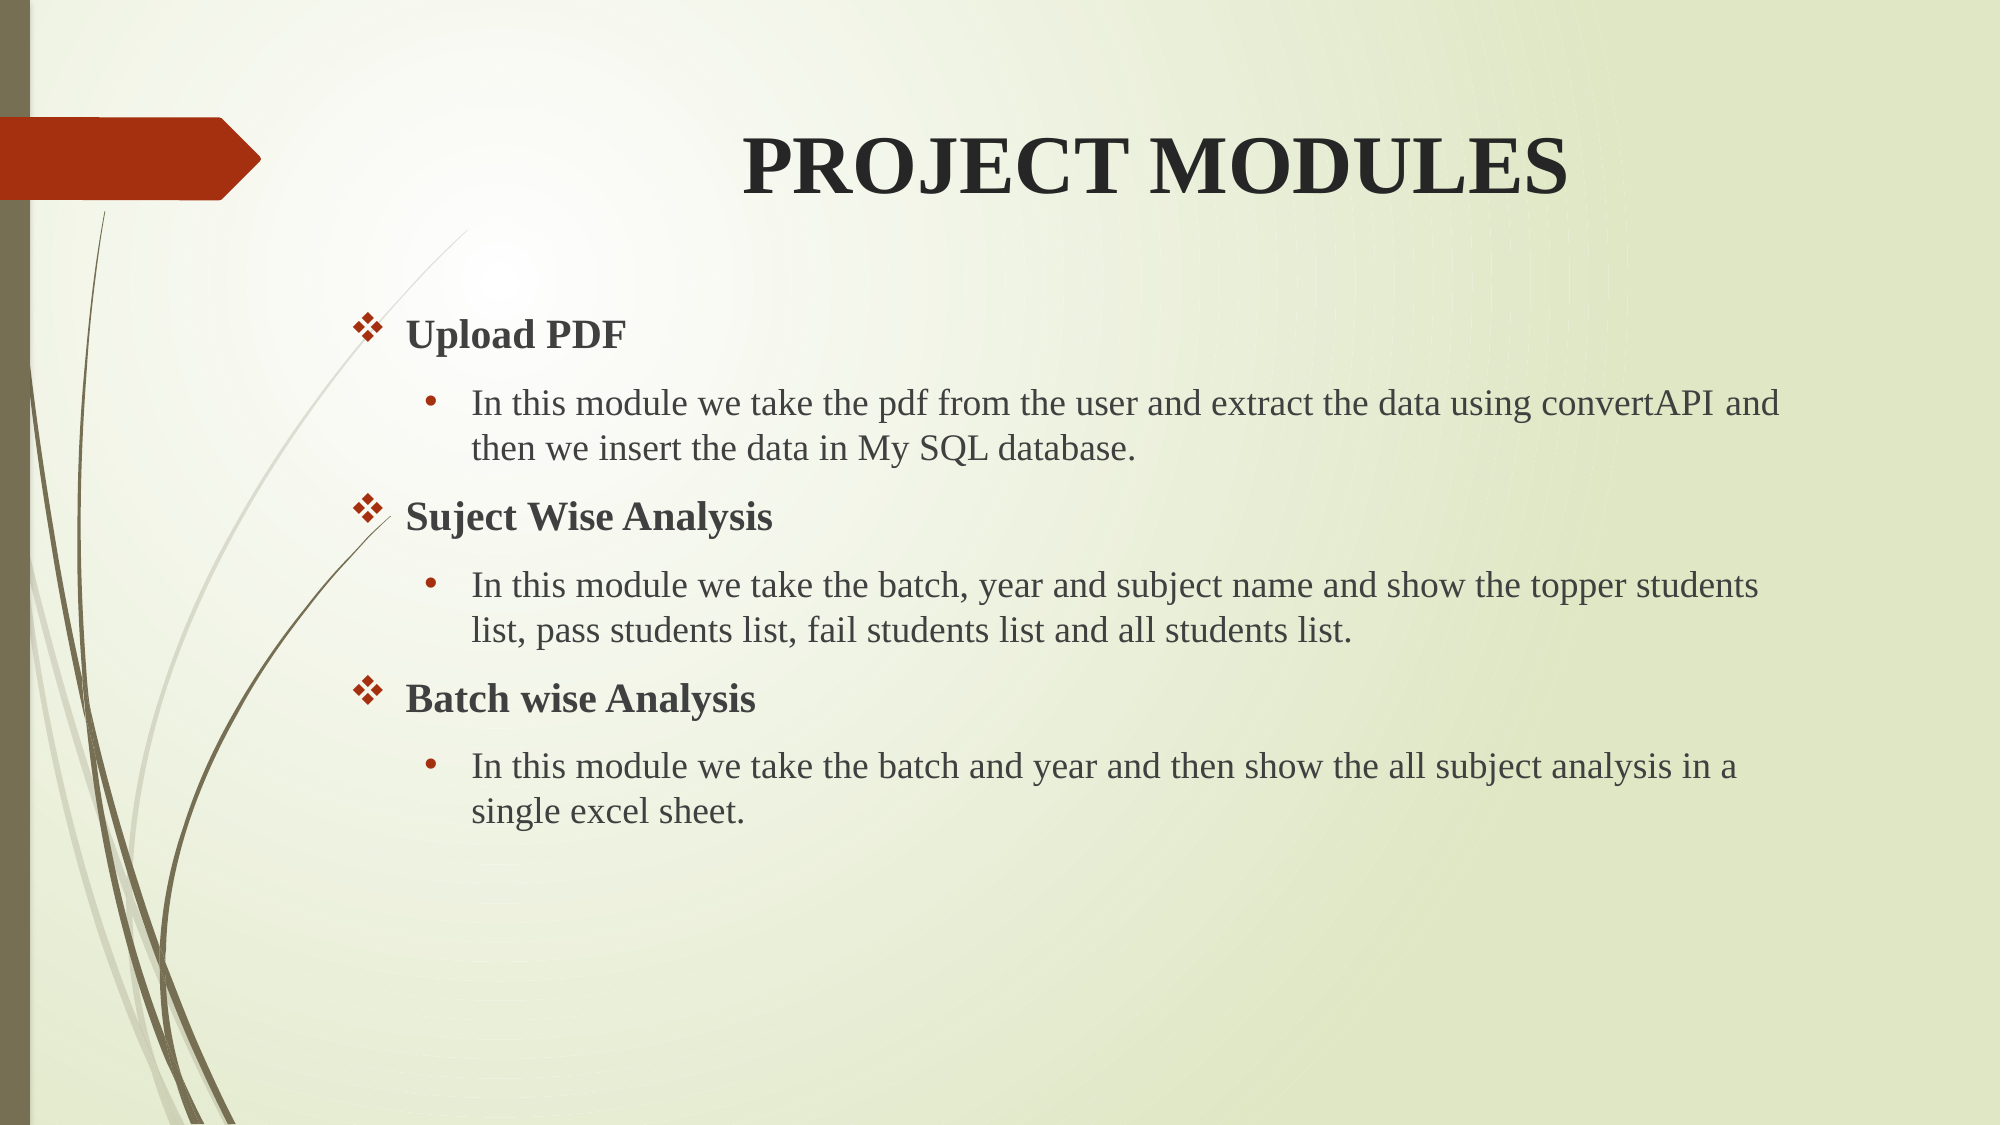

# PROJECT MODULES
Upload PDF
In this module we take the pdf from the user and extract the data using convertAPI and then we insert the data in My SQL database.
Suject Wise Analysis
In this module we take the batch, year and subject name and show the topper students list, pass students list, fail students list and all students list.
Batch wise Analysis
In this module we take the batch and year and then show the all subject analysis in a single excel sheet.